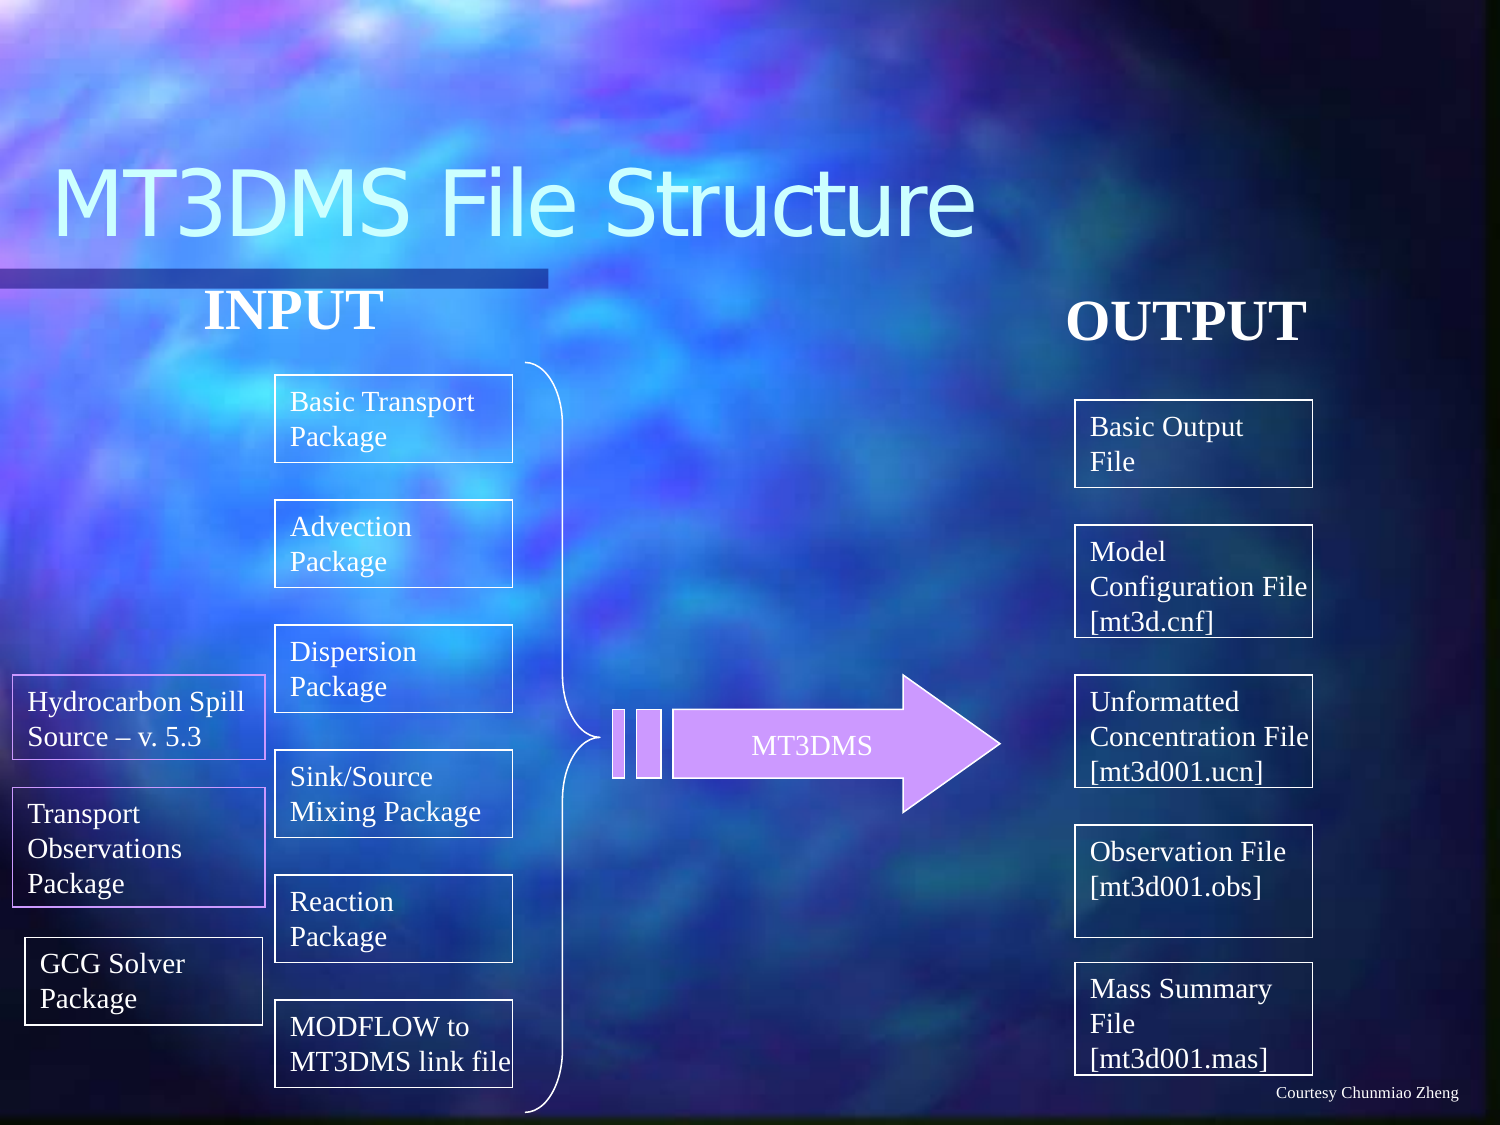

# MT3DMS File Structure
INPUT
OUTPUT

Basic Transport Package

Basic Output    File

Advection Package

Model Configuration File [mt3d.cnf]

Dispersion Package
Hydrocarbon Spill Source – v. 5.3
MT3DMS

Unformatted Concentration File [mt3d001.ucn]

Sink/Source Mixing Package
Transport Observations Package

Observation File [mt3d001.obs]

Reaction   Package

GCG Solver Package

Mass Summary File [mt3d001.mas]

MODFLOW to MT3DMS link file
Courtesy Chunmiao Zheng